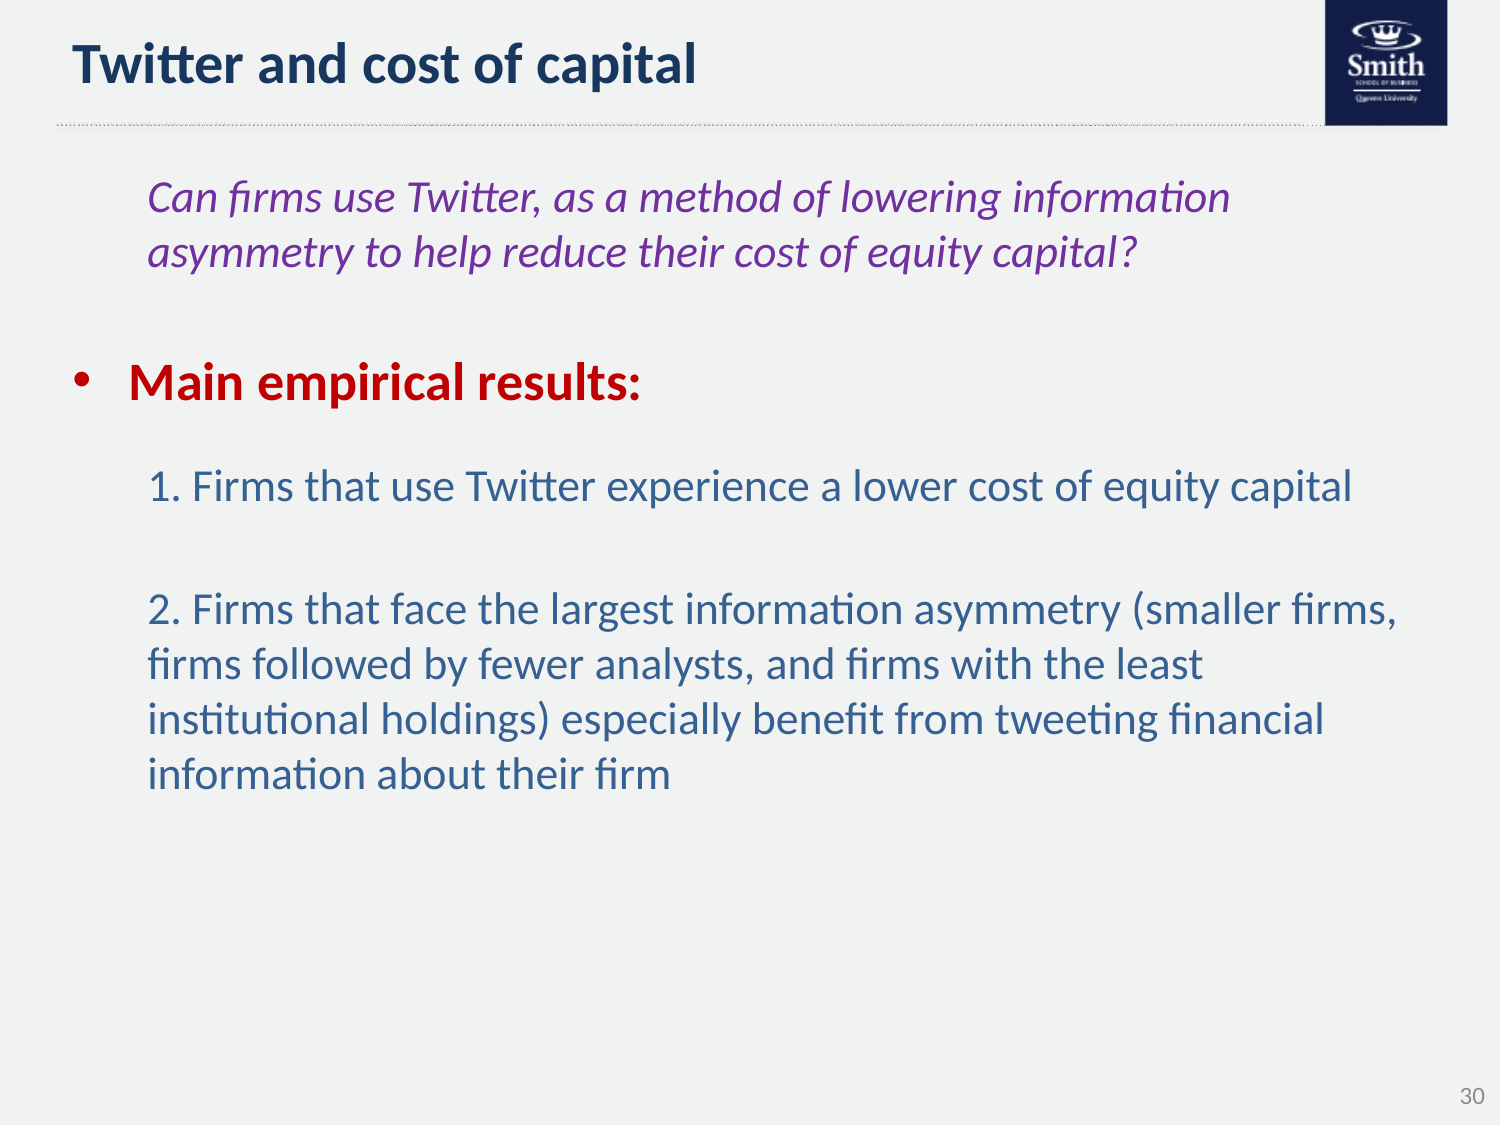

# Twitter and cost of capital

Can firms use Twitter, as a method of lowering information asymmetry to help reduce their cost of equity capital?

Main empirical results:

1. Firms that use Twitter experience a lower cost of equity capital

2. Firms that face the largest information asymmetry (smaller firms, firms followed by fewer analysts, and firms with the least institutional holdings) especially benefit from tweeting financial information about their firm